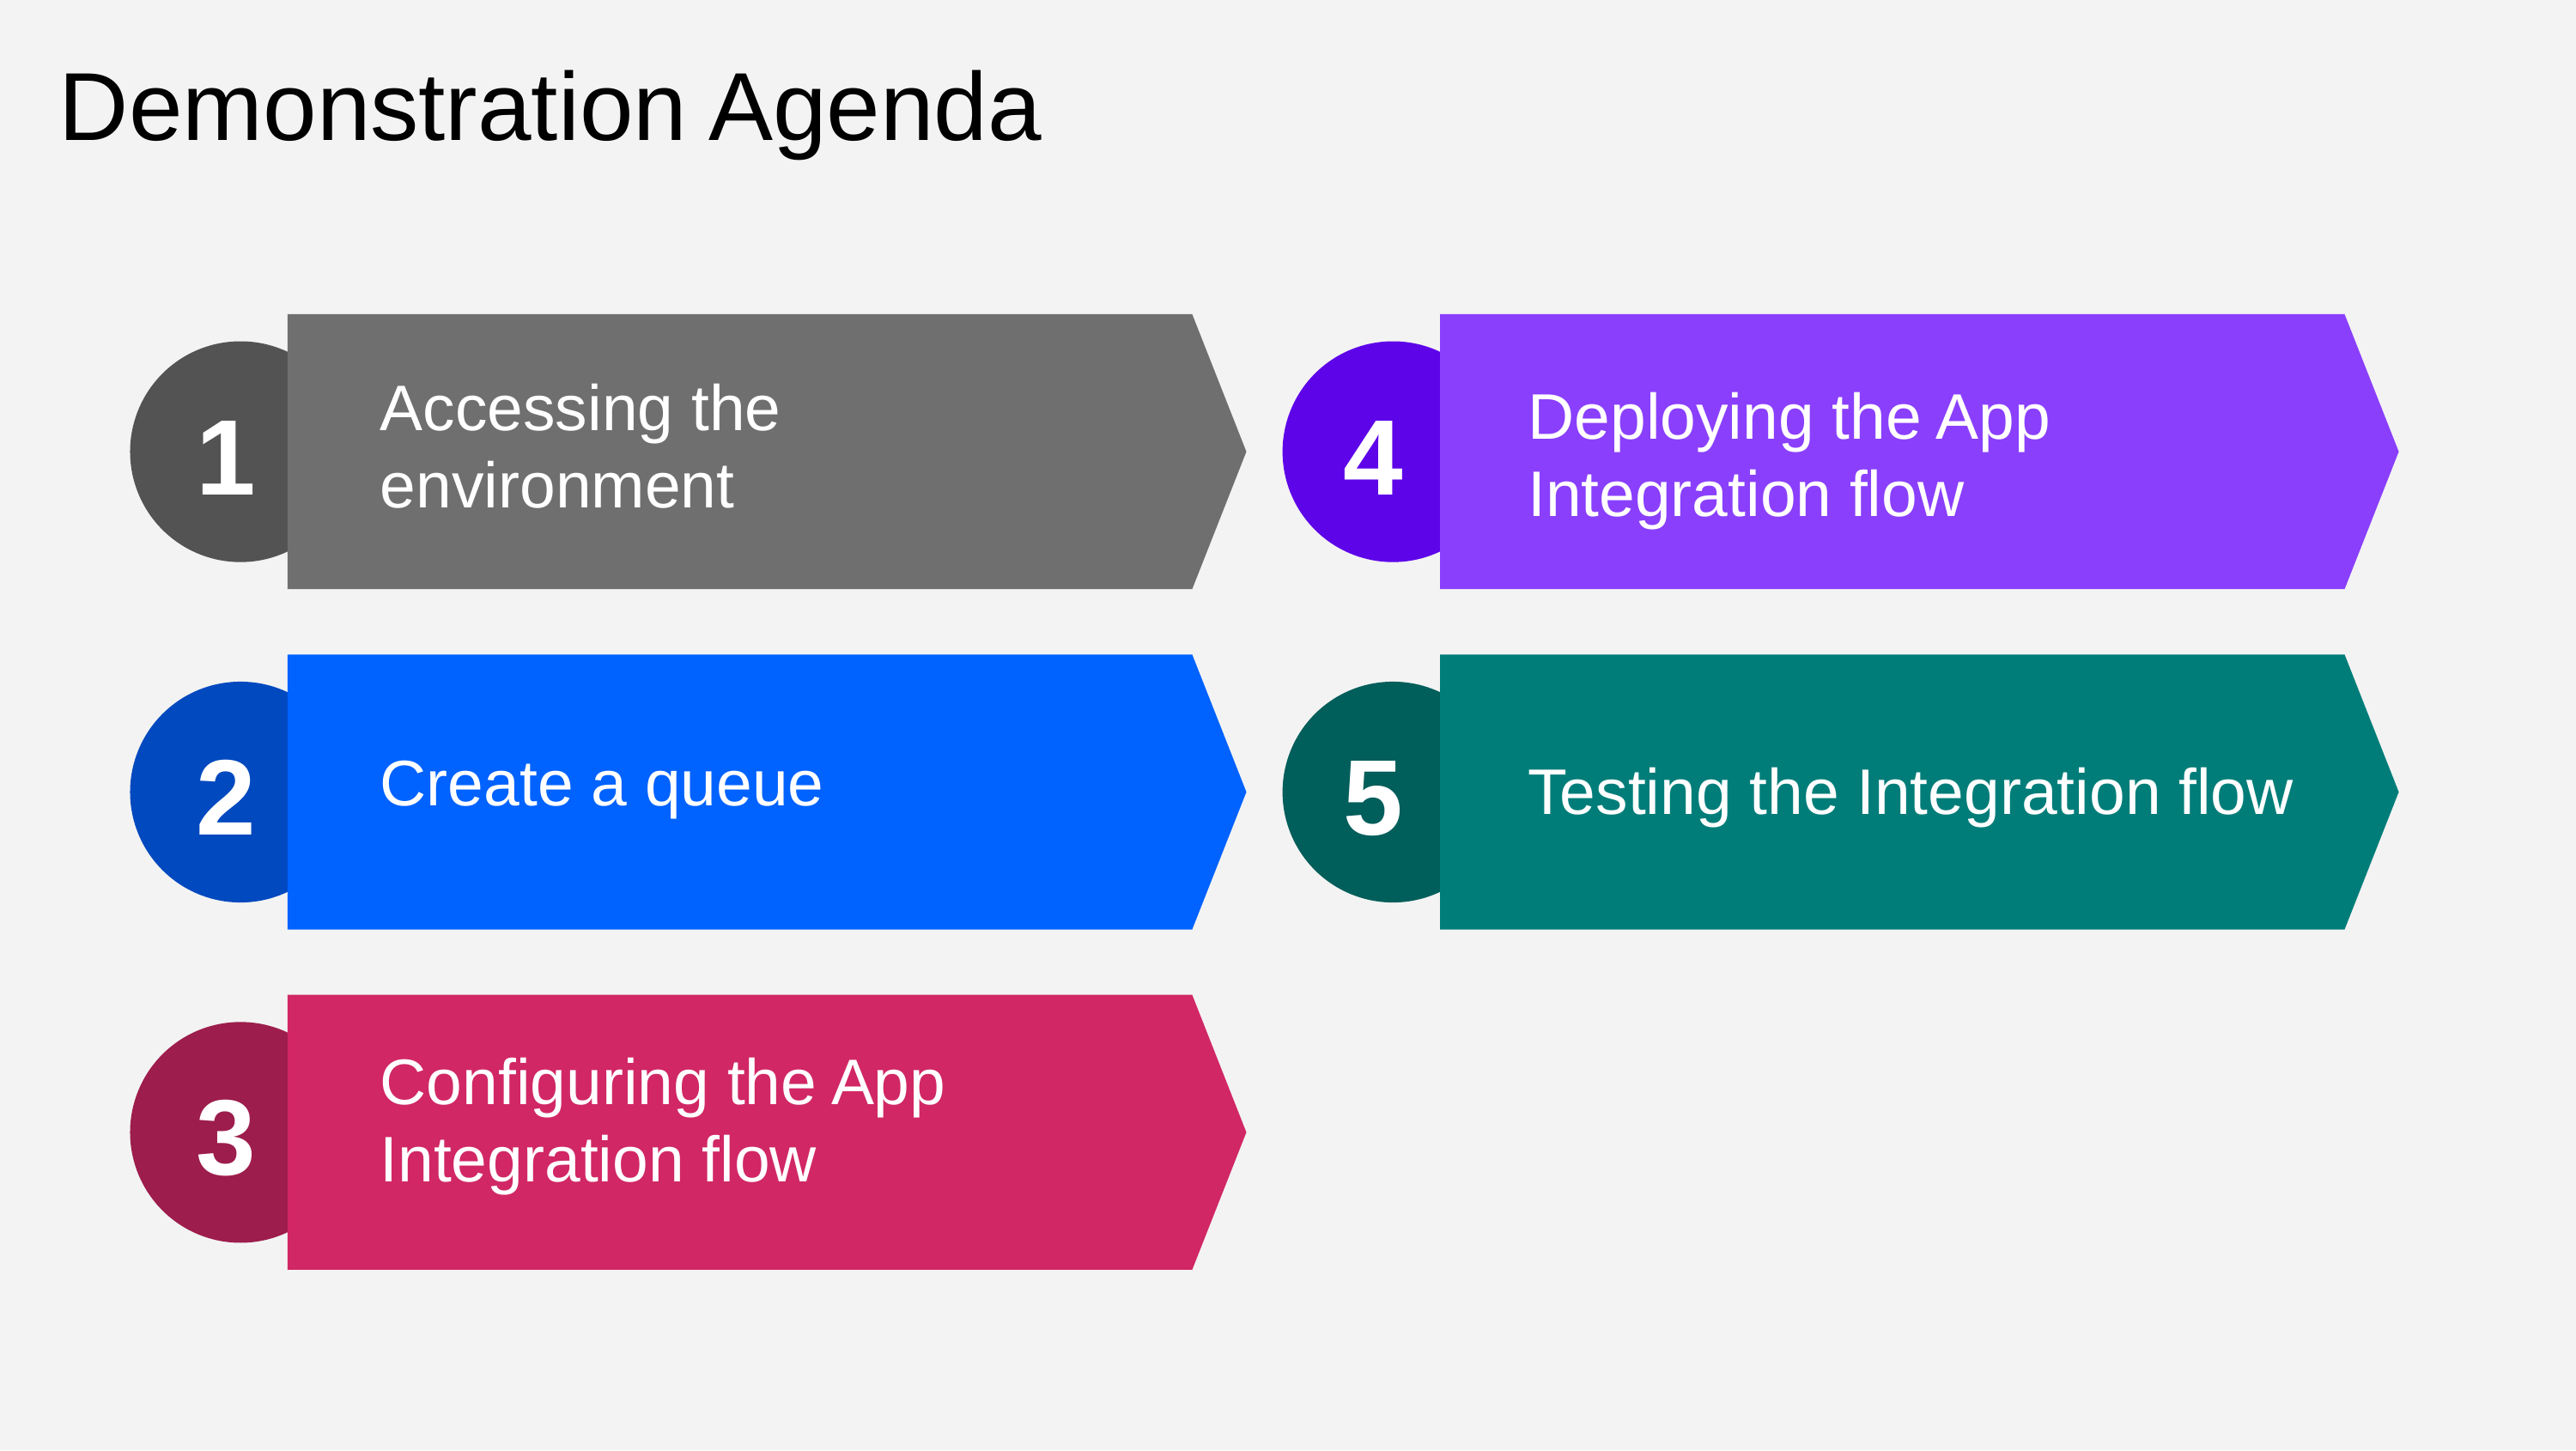

# Demonstration Agenda

Accessing the environment
Deploying the App Integration flow
1
4

Create a queue
Testing the Integration flow
2
5

Configuring the App Integration flow
3